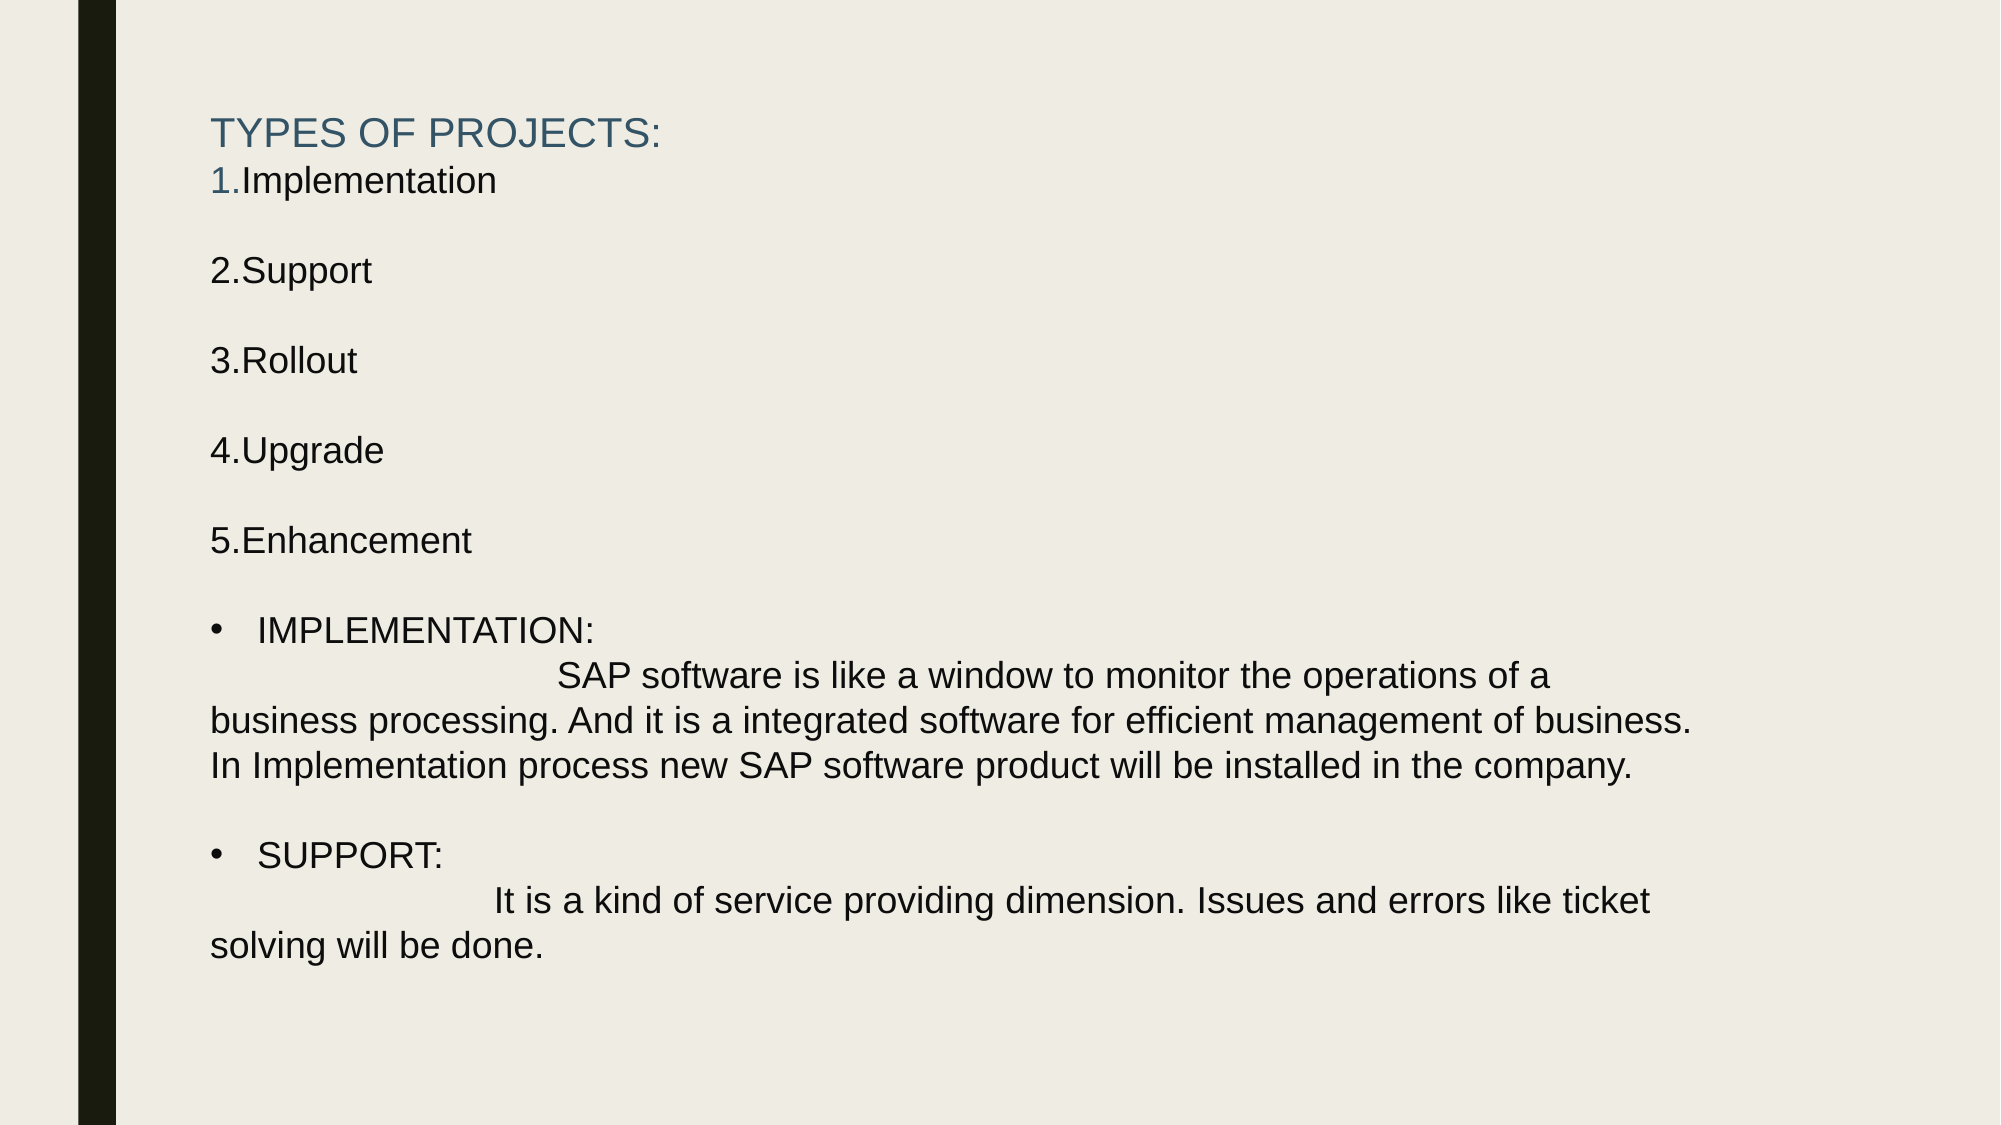

TYPES OF PROJECTS:
1.Implementation

2.Support

3.Rollout

4.Upgrade

5.Enhancement

IMPLEMENTATION:
                                 SAP software is like a window to monitor the operations of a business processing. And it is a integrated software for efficient management of business. In Implementation process new SAP software product will be installed in the company.

SUPPORT:
                           It is a kind of service providing dimension. Issues and errors like ticket solving will be done.